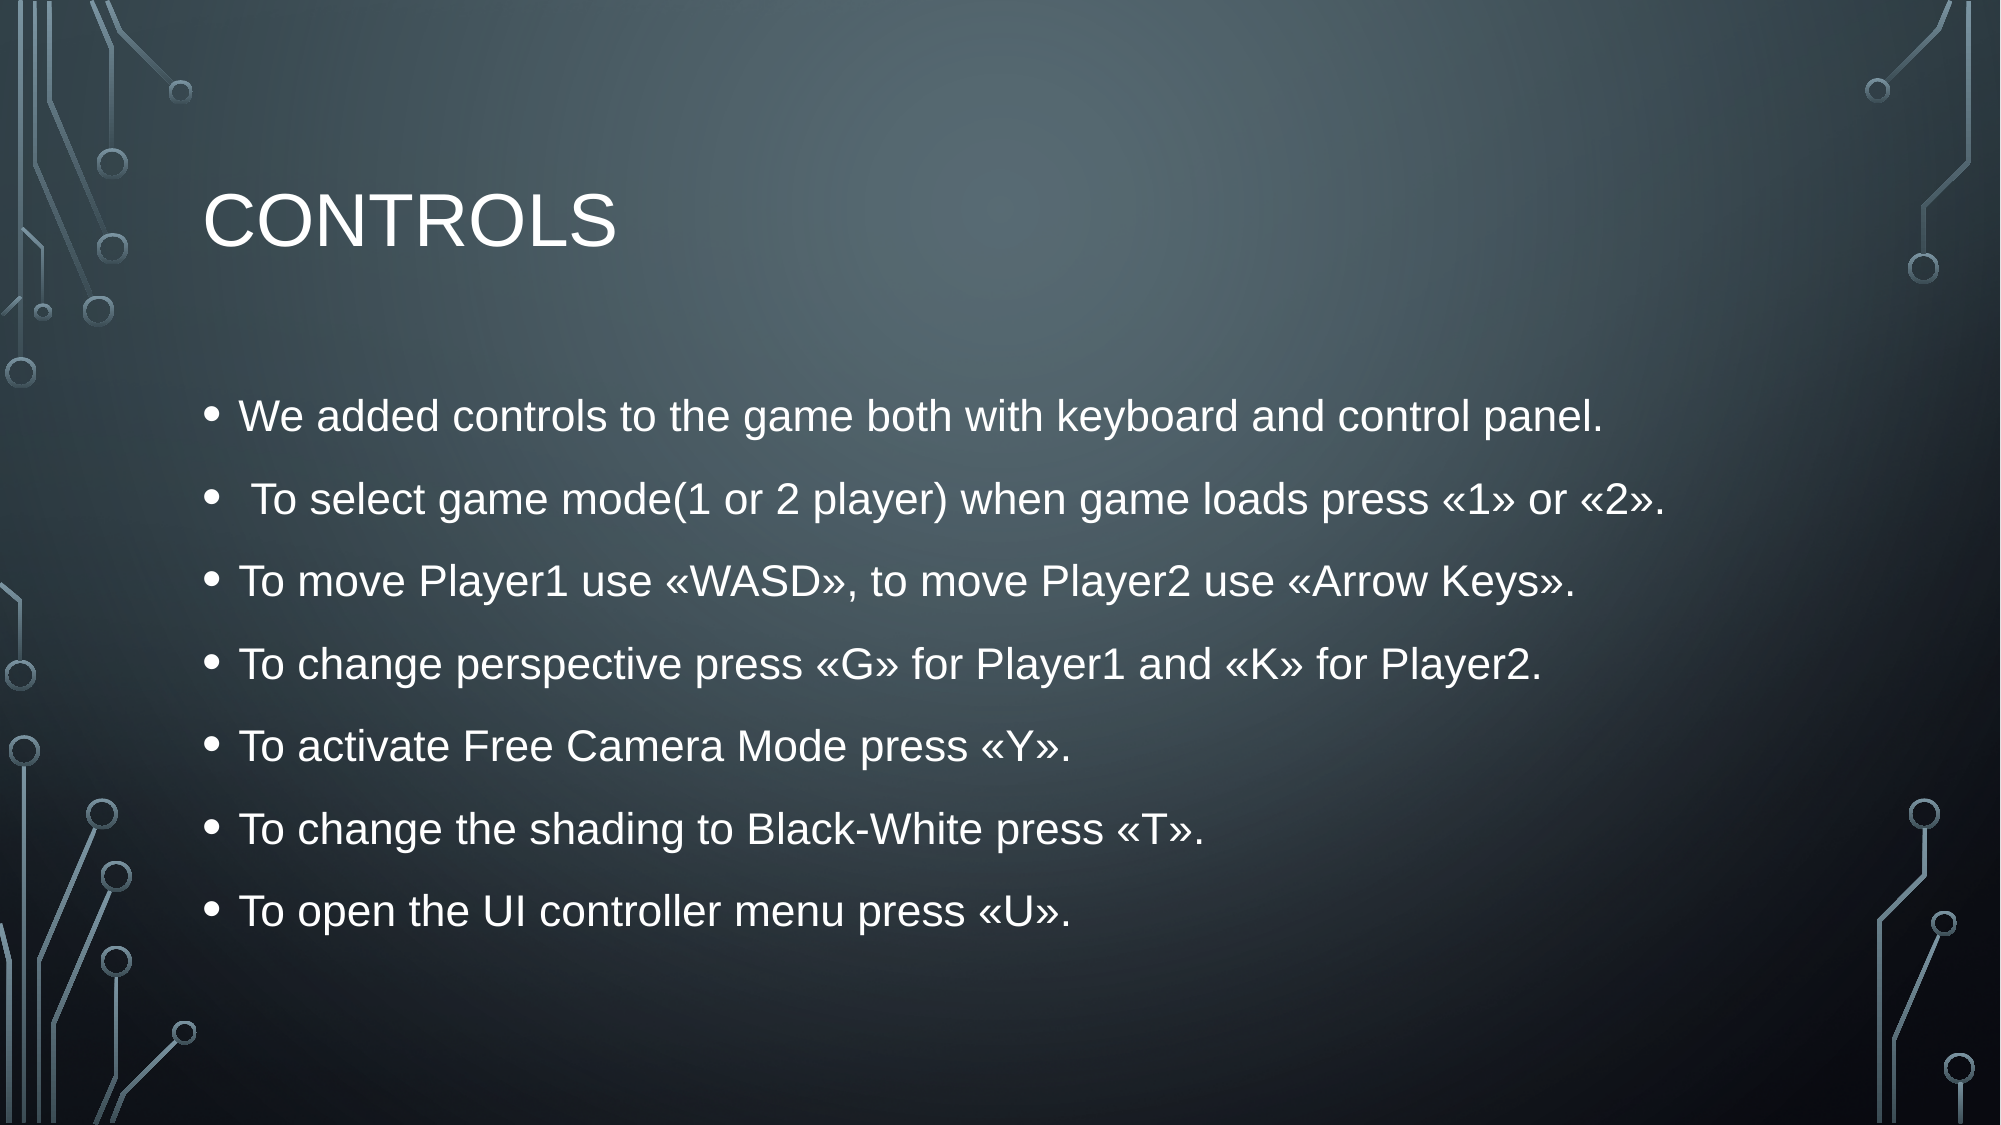

# controls
We added controls to the game both with keyboard and control panel.
 To select game mode(1 or 2 player) when game loads press «1» or «2».
To move Player1 use «WASD», to move Player2 use «Arrow Keys».
To change perspective press «G» for Player1 and «K» for Player2.
To activate Free Camera Mode press «Y».
To change the shading to Black-White press «T».
To open the UI controller menu press «U».